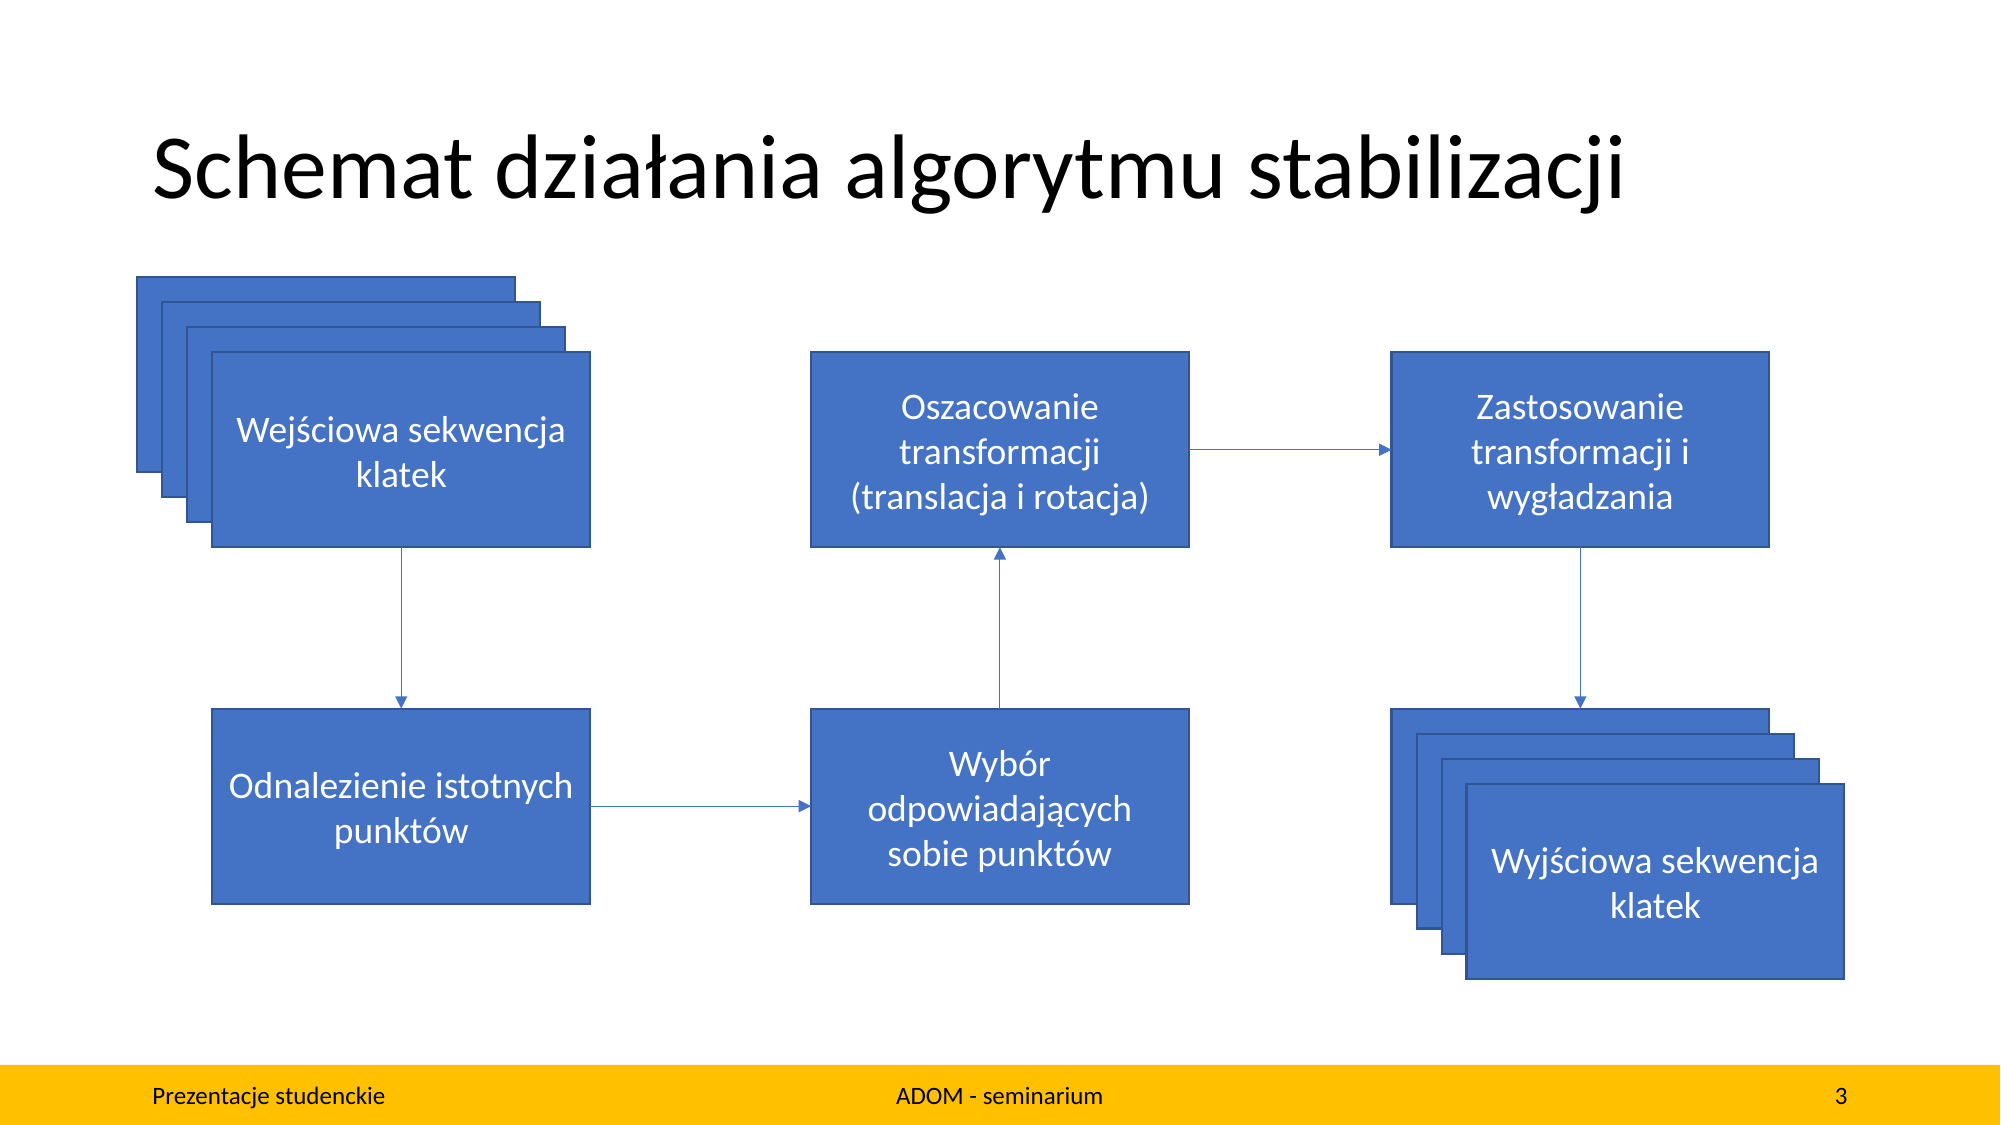

# Schemat działania algorytmu stabilizacji
Sekwencja klatek
Sekwencja klatek
Sekwencja klatek
Oszacowanie transformacji (translacja i rotacja)
Zastosowanie transformacji i wygładzania
Wejściowa sekwencja klatek
Odnalezienie istotnych punktów
Wybór odpowiadających sobie punktów

Wyjściowa sekwencja klatek
Prezentacje studenckie
ADOM - seminarium
3